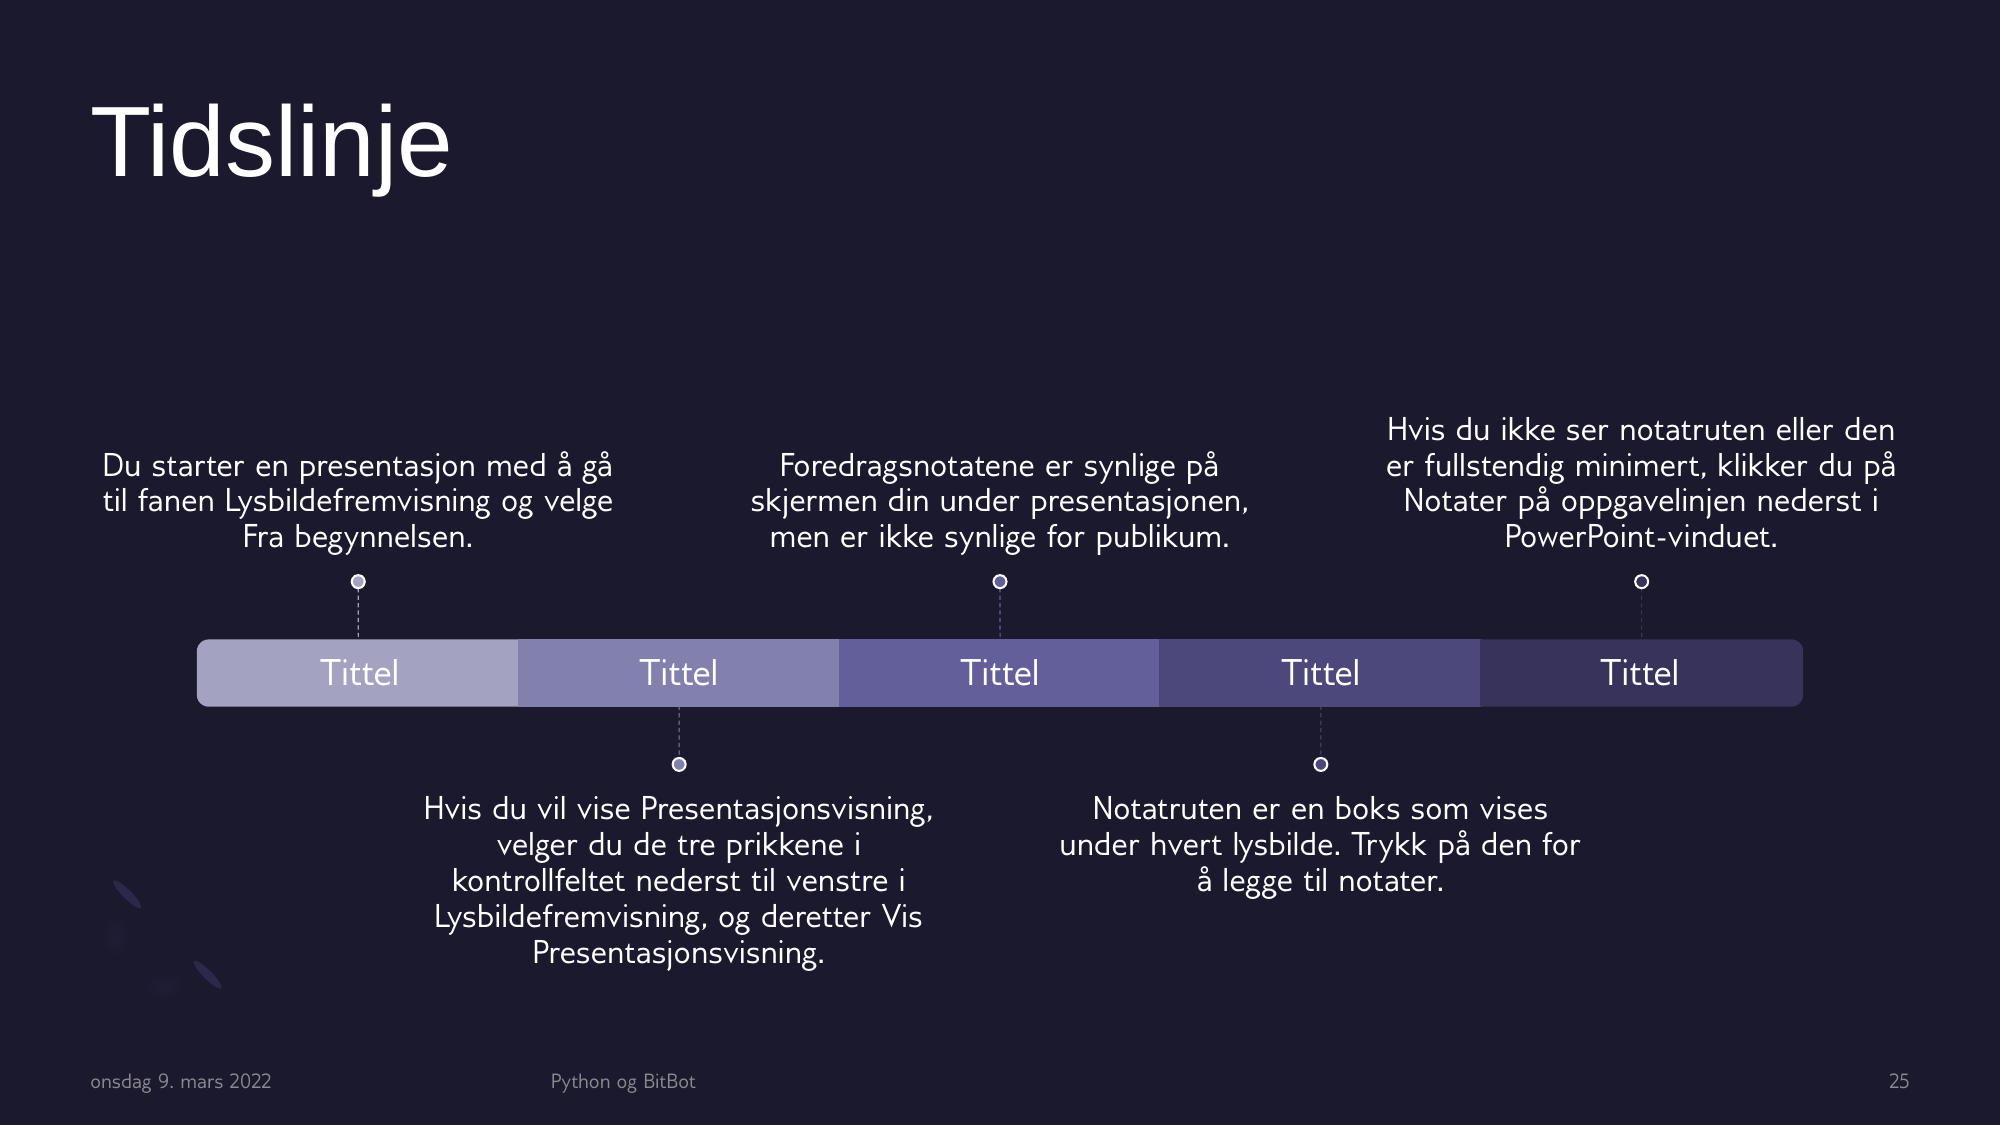

# Tidslinje
Tittel
Du starter en presentasjon med å gå til fanen Lysbildefremvisning og velge Fra begynnelsen.
Tittel
Hvis du vil vise Presentasjonsvisning, velger du de tre prikkene i kontrollfeltet nederst til venstre i Lysbildefremvisning, og deretter Vis Presentasjonsvisning.
Tittel
Foredragsnotatene er synlige på skjermen din under presentasjonen, men er ikke synlige for publikum.
Tittel
Notatruten er en boks som vises under hvert lysbilde. Trykk på den for å legge til notater.
Tittel
Hvis du ikke ser notatruten eller den er fullstendig minimert, klikker du på Notater på oppgavelinjen nederst i PowerPoint-vinduet.
onsdag 9. mars 2022
Python og BitBot
25